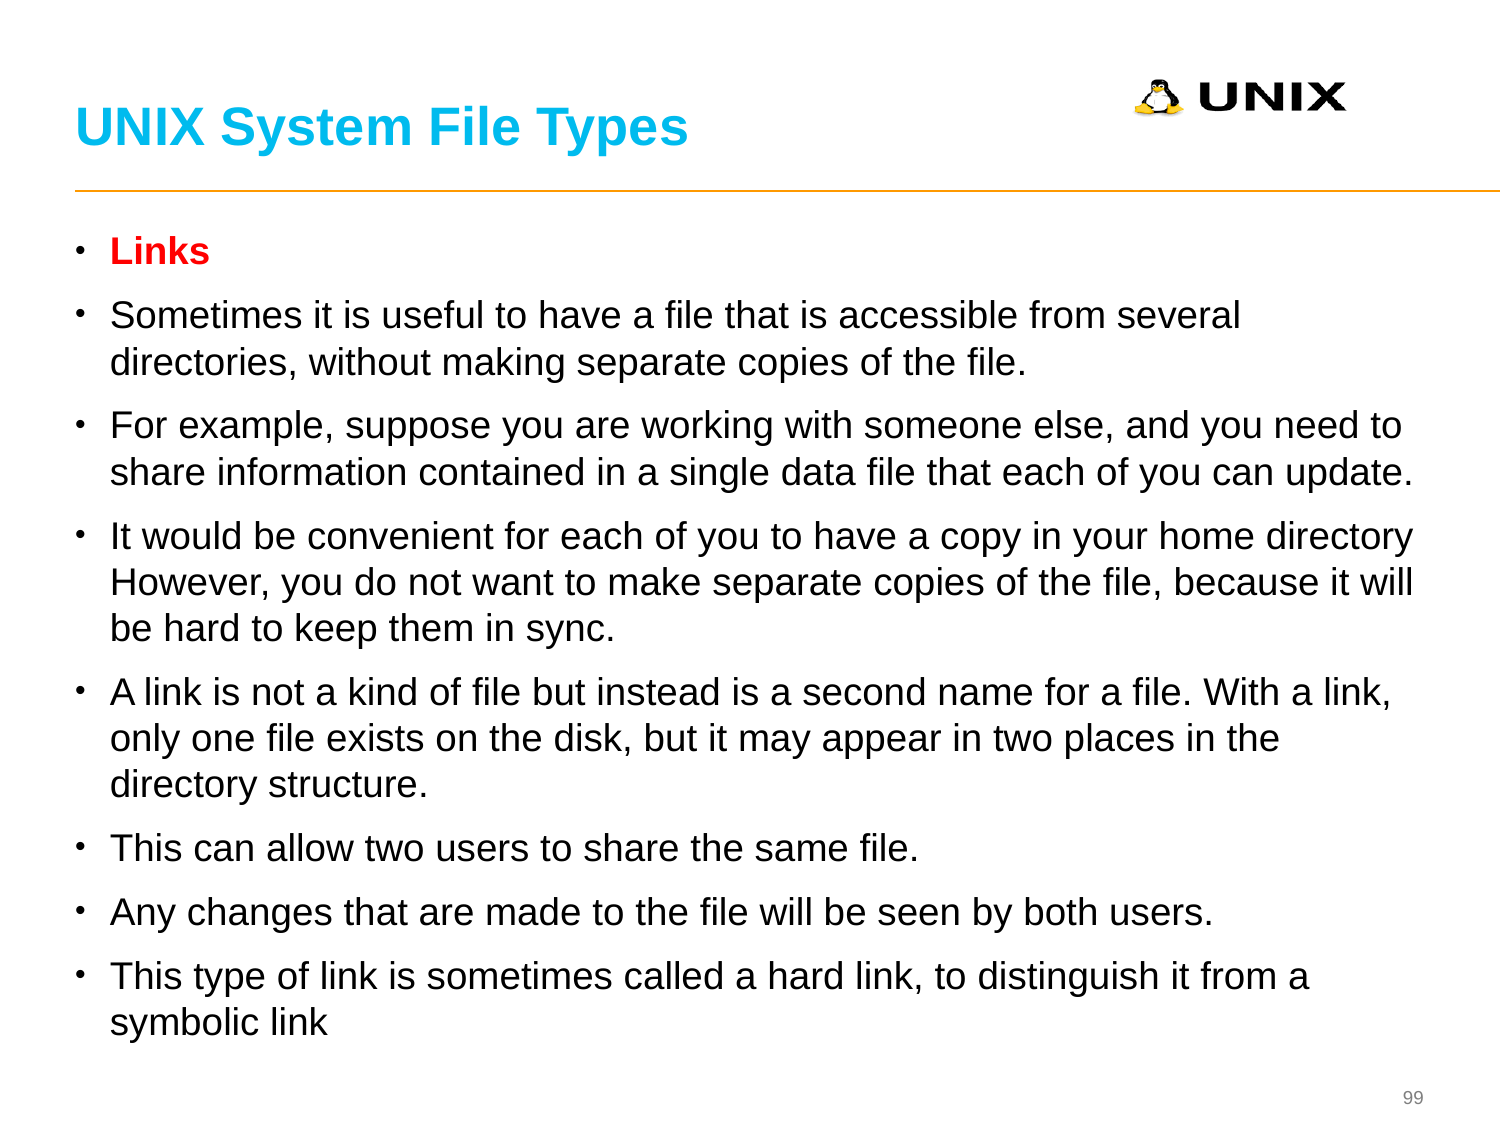

# UNIX System File Types
Links
Sometimes it is useful to have a file that is accessible from several directories, without making separate copies of the file.
For example, suppose you are working with someone else, and you need to share information contained in a single data file that each of you can update.
It would be convenient for each of you to have a copy in your home directory However, you do not want to make separate copies of the file, because it will be hard to keep them in sync.
A link is not a kind of file but instead is a second name for a file. With a link, only one file exists on the disk, but it may appear in two places in the directory structure.
This can allow two users to share the same file.
Any changes that are made to the file will be seen by both users.
This type of link is sometimes called a hard link, to distinguish it from a symbolic link